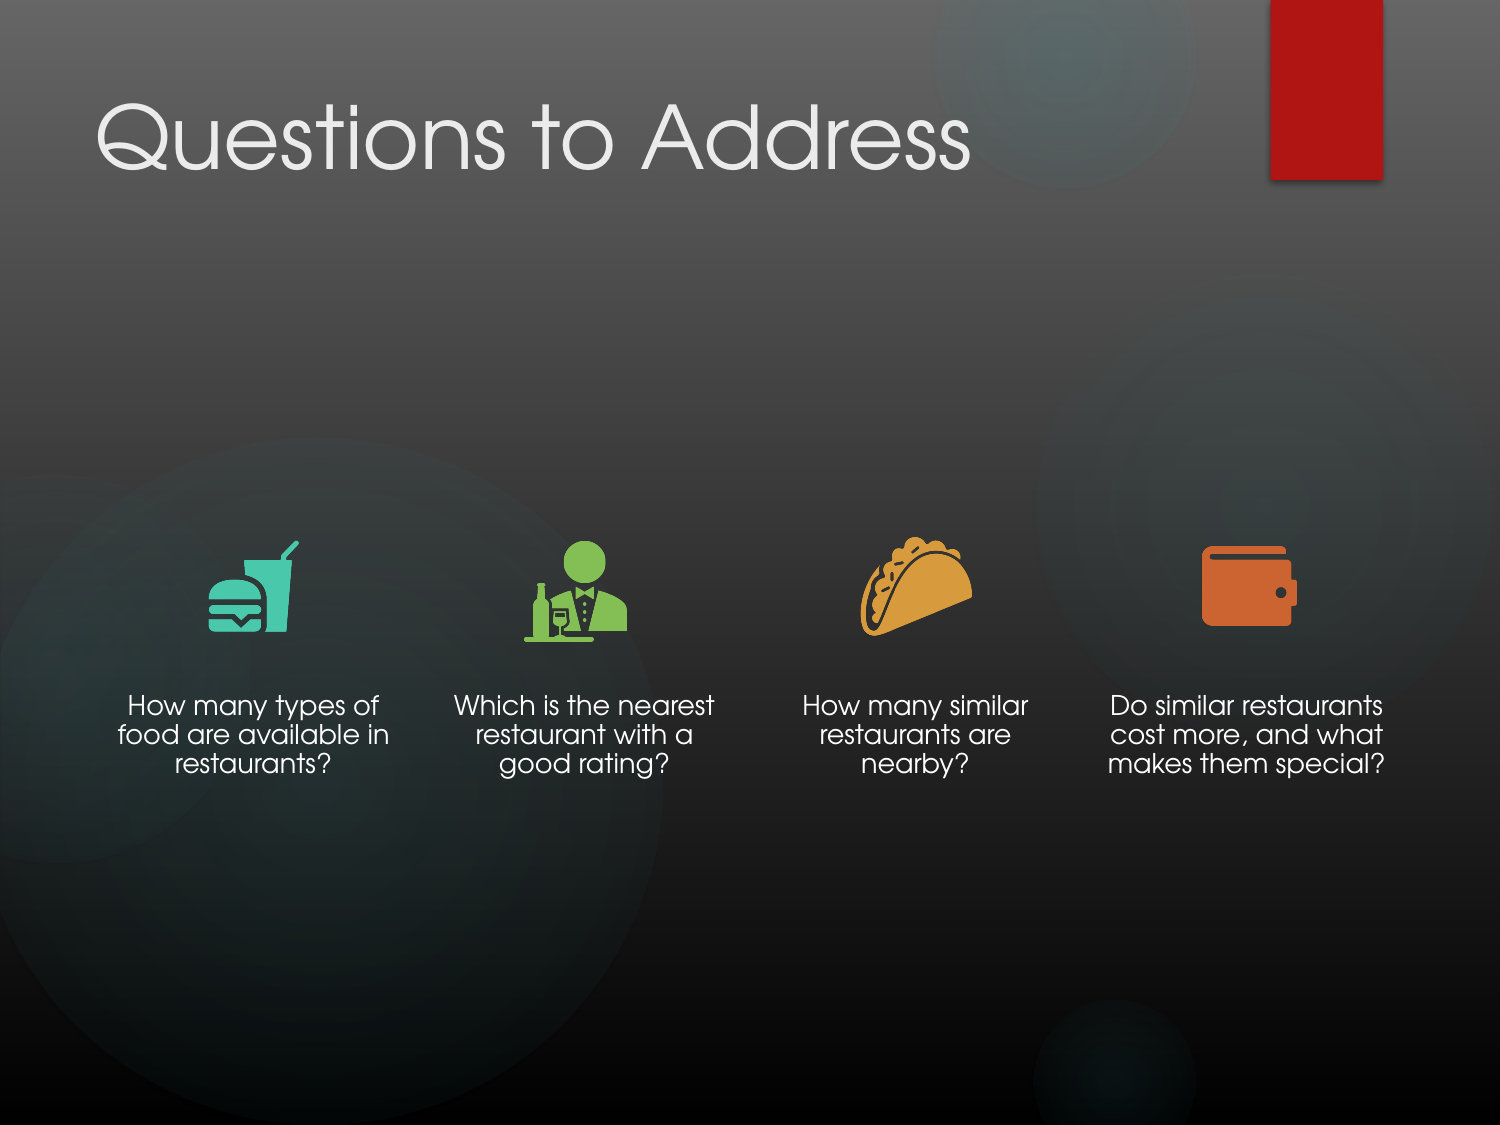

# Questions to Address
How many types of food are available in restaurants?
Which is the nearest restaurant with a good rating?
How many similar restaurants are nearby?
Do similar restaurants cost more, and what makes them special?